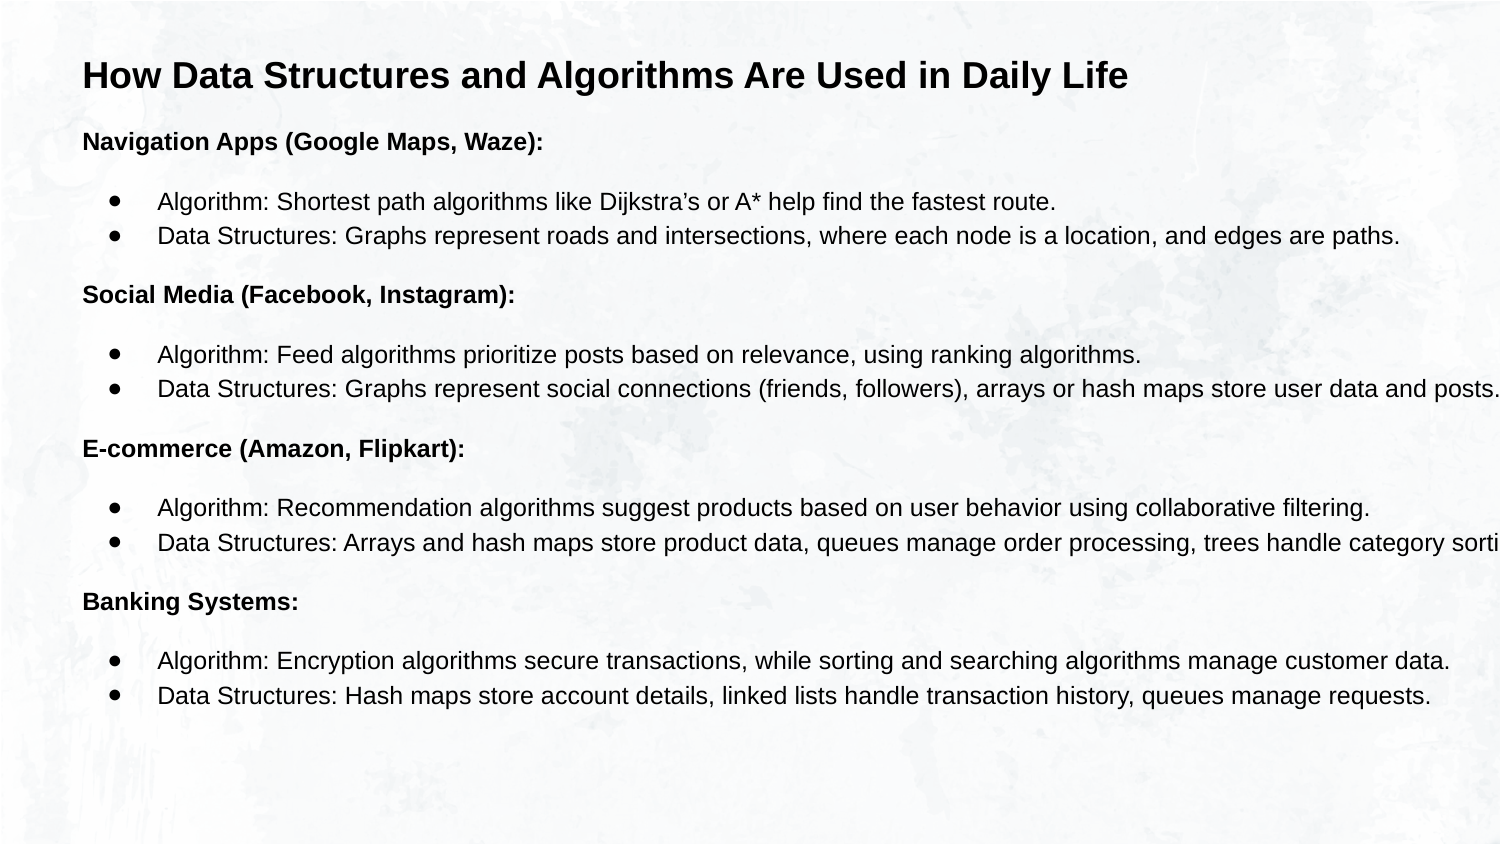

How Data Structures and Algorithms Are Used in Daily Life
Navigation Apps (Google Maps, Waze):
Algorithm: Shortest path algorithms like Dijkstra’s or A* help find the fastest route.
Data Structures: Graphs represent roads and intersections, where each node is a location, and edges are paths.
Social Media (Facebook, Instagram):
Algorithm: Feed algorithms prioritize posts based on relevance, using ranking algorithms.
Data Structures: Graphs represent social connections (friends, followers), arrays or hash maps store user data and posts.
E-commerce (Amazon, Flipkart):
Algorithm: Recommendation algorithms suggest products based on user behavior using collaborative filtering.
Data Structures: Arrays and hash maps store product data, queues manage order processing, trees handle category sorting.
Banking Systems:
Algorithm: Encryption algorithms secure transactions, while sorting and searching algorithms manage customer data.
Data Structures: Hash maps store account details, linked lists handle transaction history, queues manage requests.